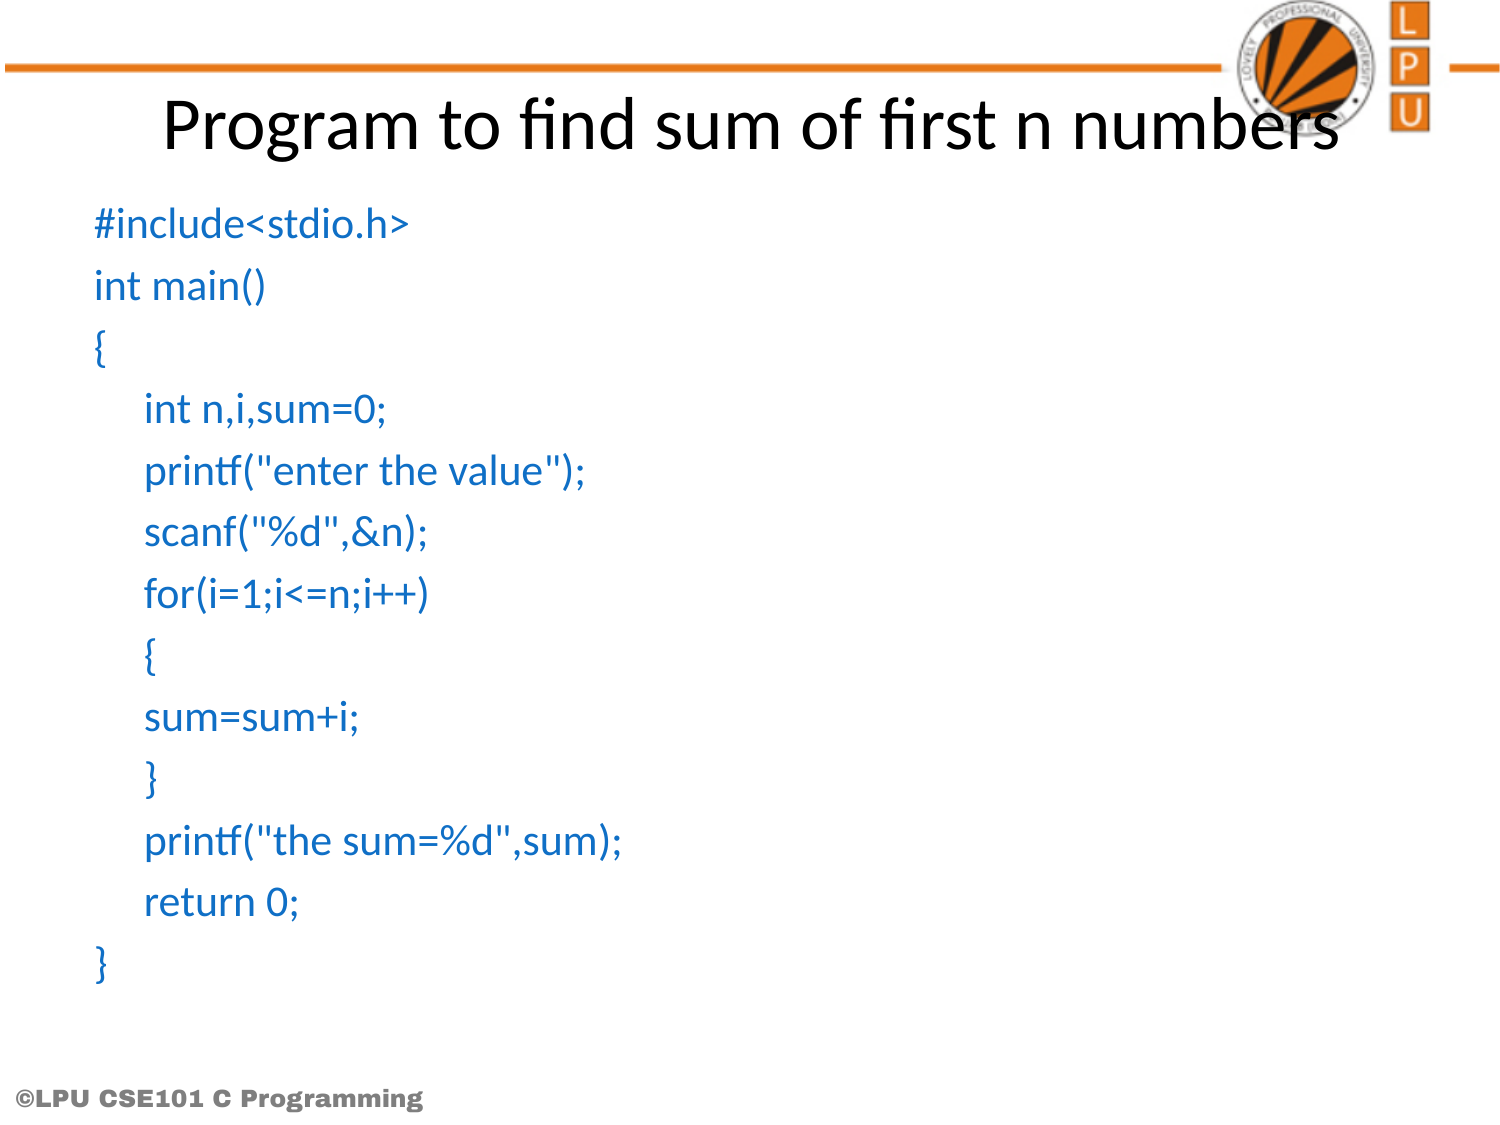

# Program to find sum of first n numbers
#include<stdio.h>
int main()
{
     int n,i,sum=0;
     printf("enter the value");
     scanf("%d",&n);
     for(i=1;i<=n;i++)
     {
     sum=sum+i;
     }
     printf("the sum=%d",sum);
     return 0;
}